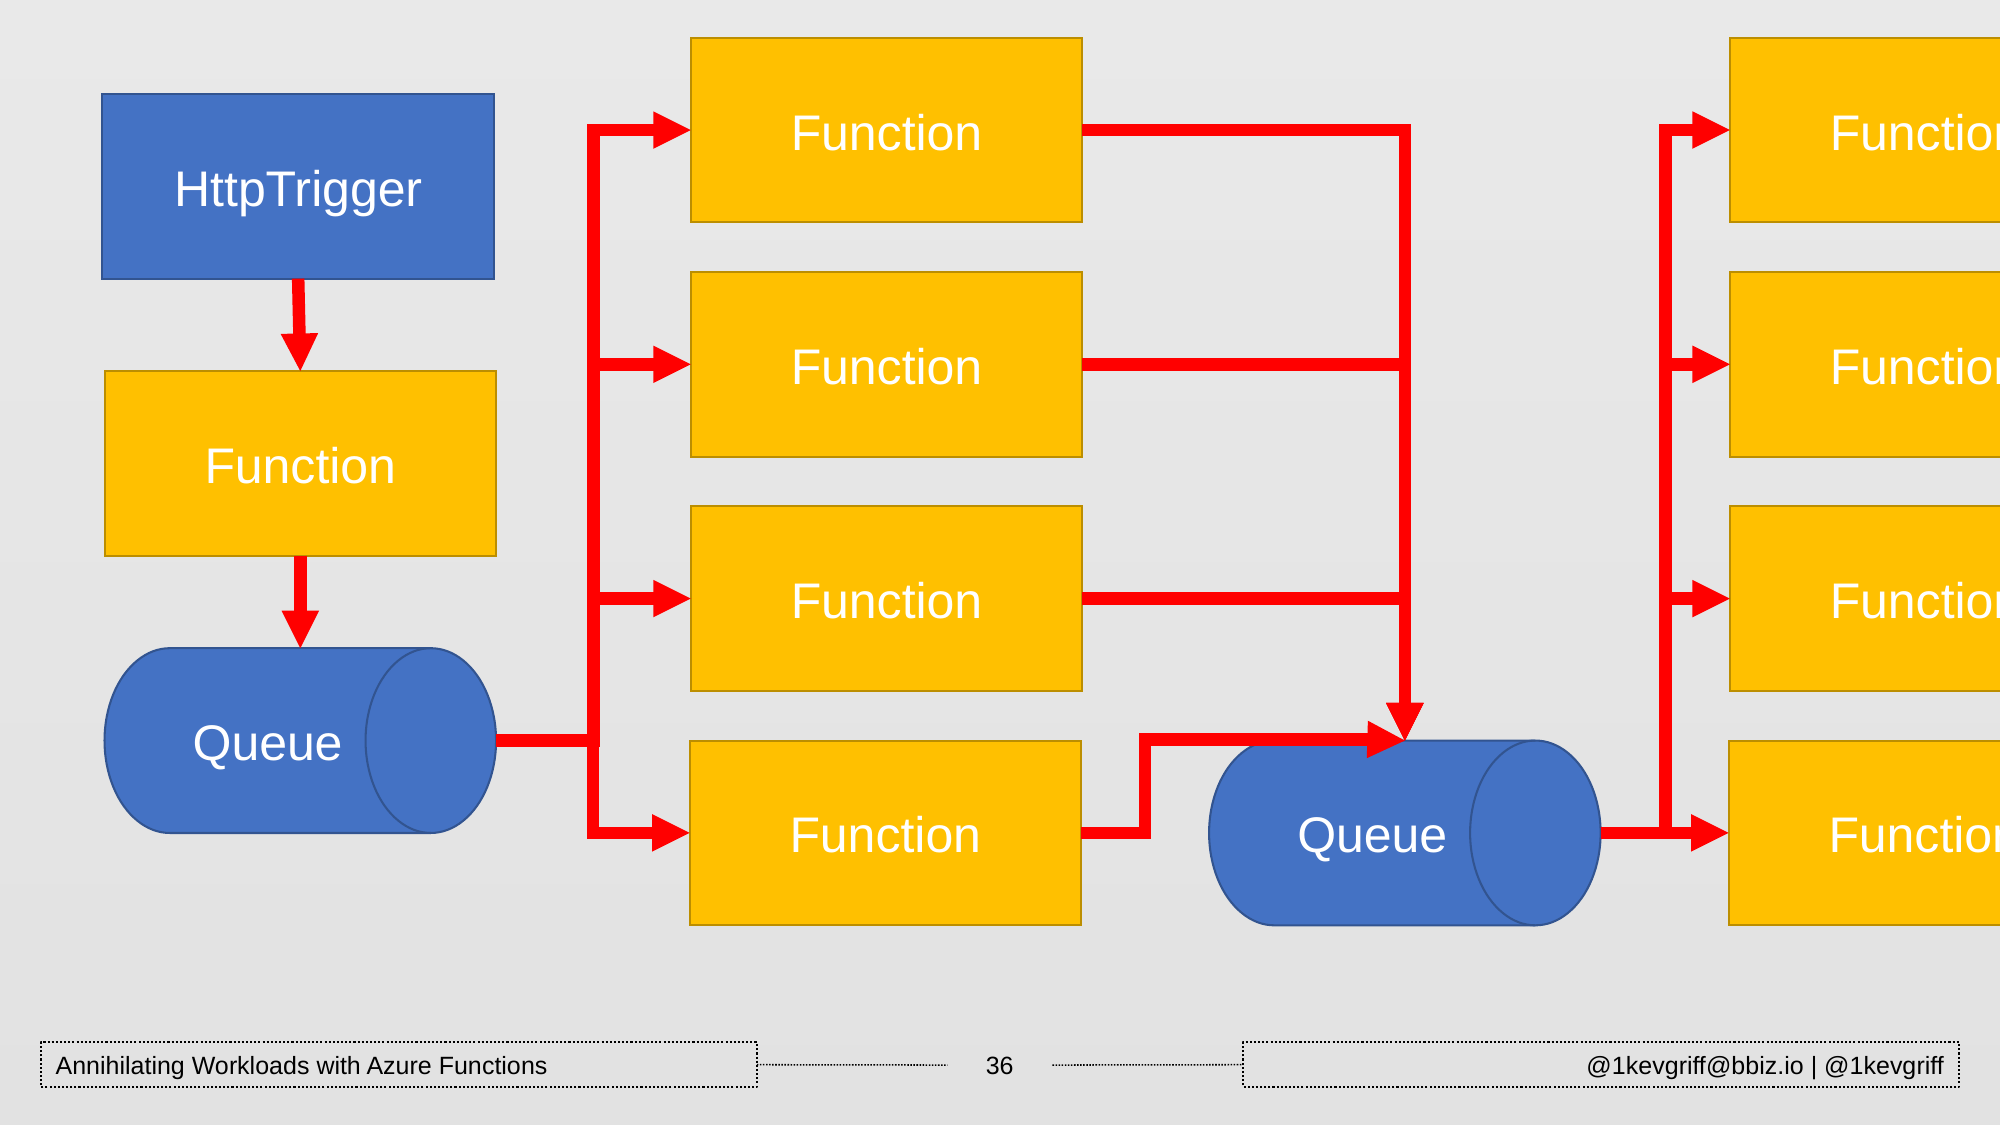

Function
Function
HttpTrigger
Function
Function
Function
Function
Function
Queue
Queue
Function
Function